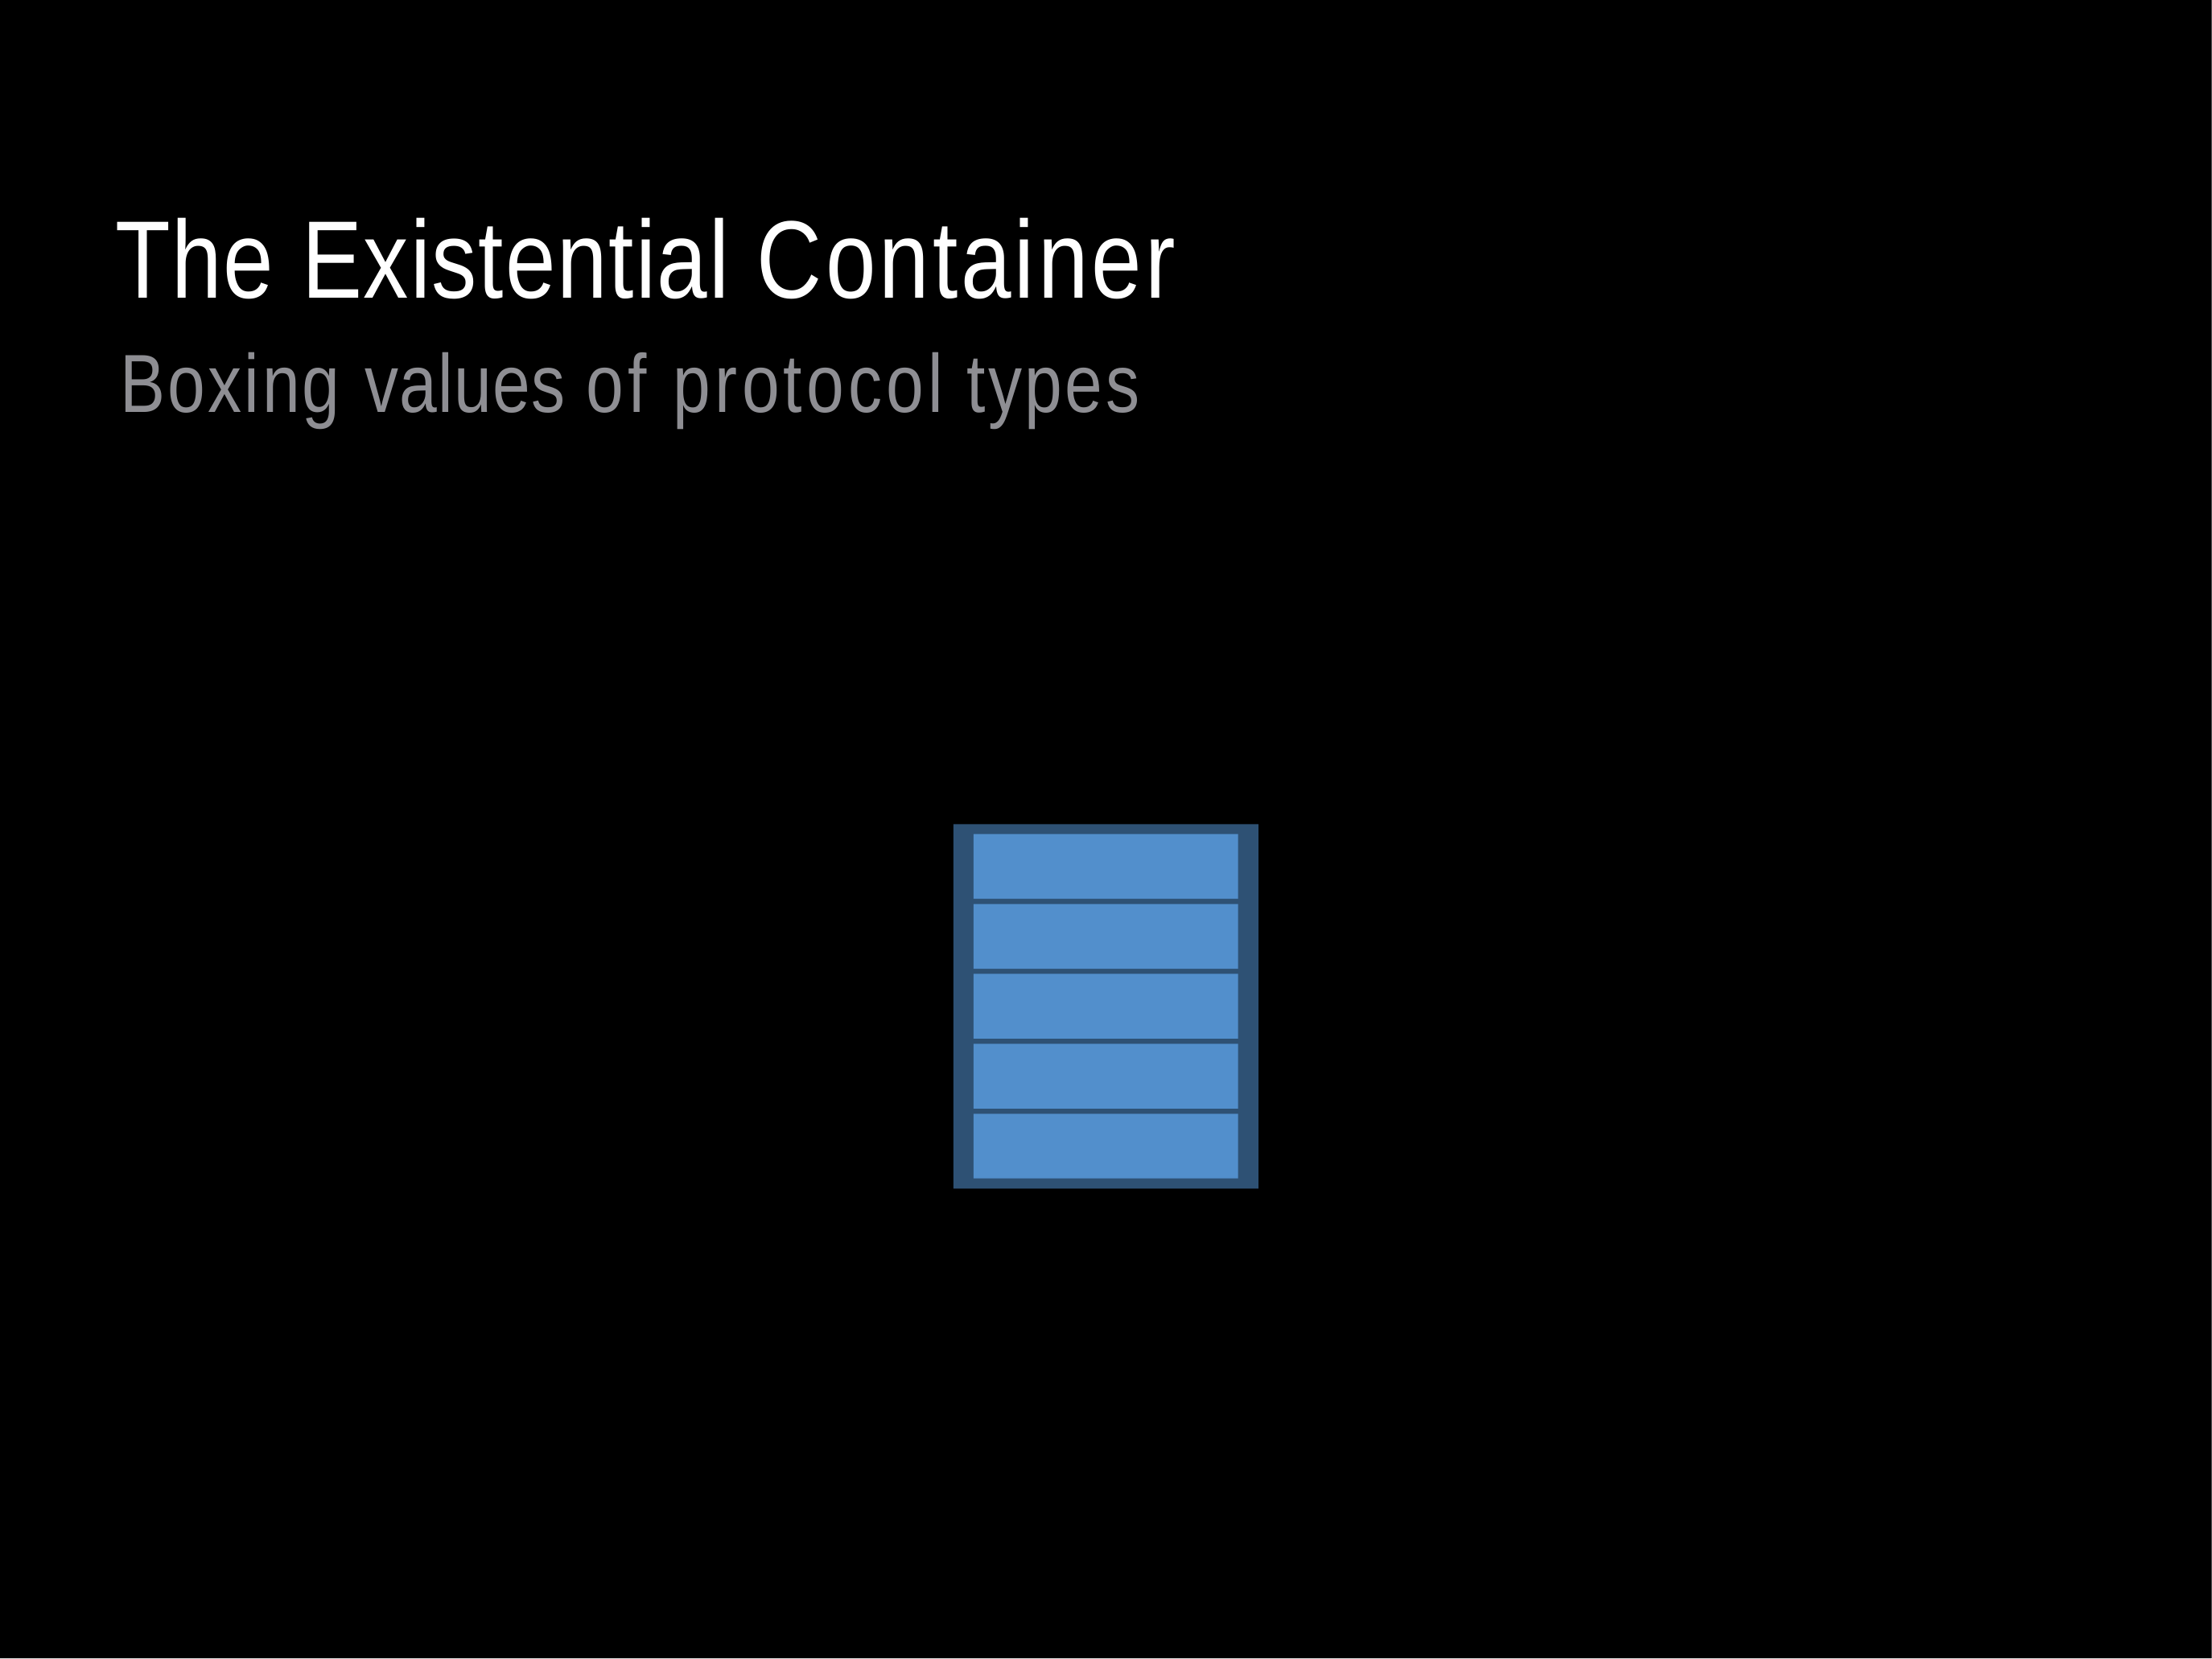

# The Existential Container
Boxing values of protocol types